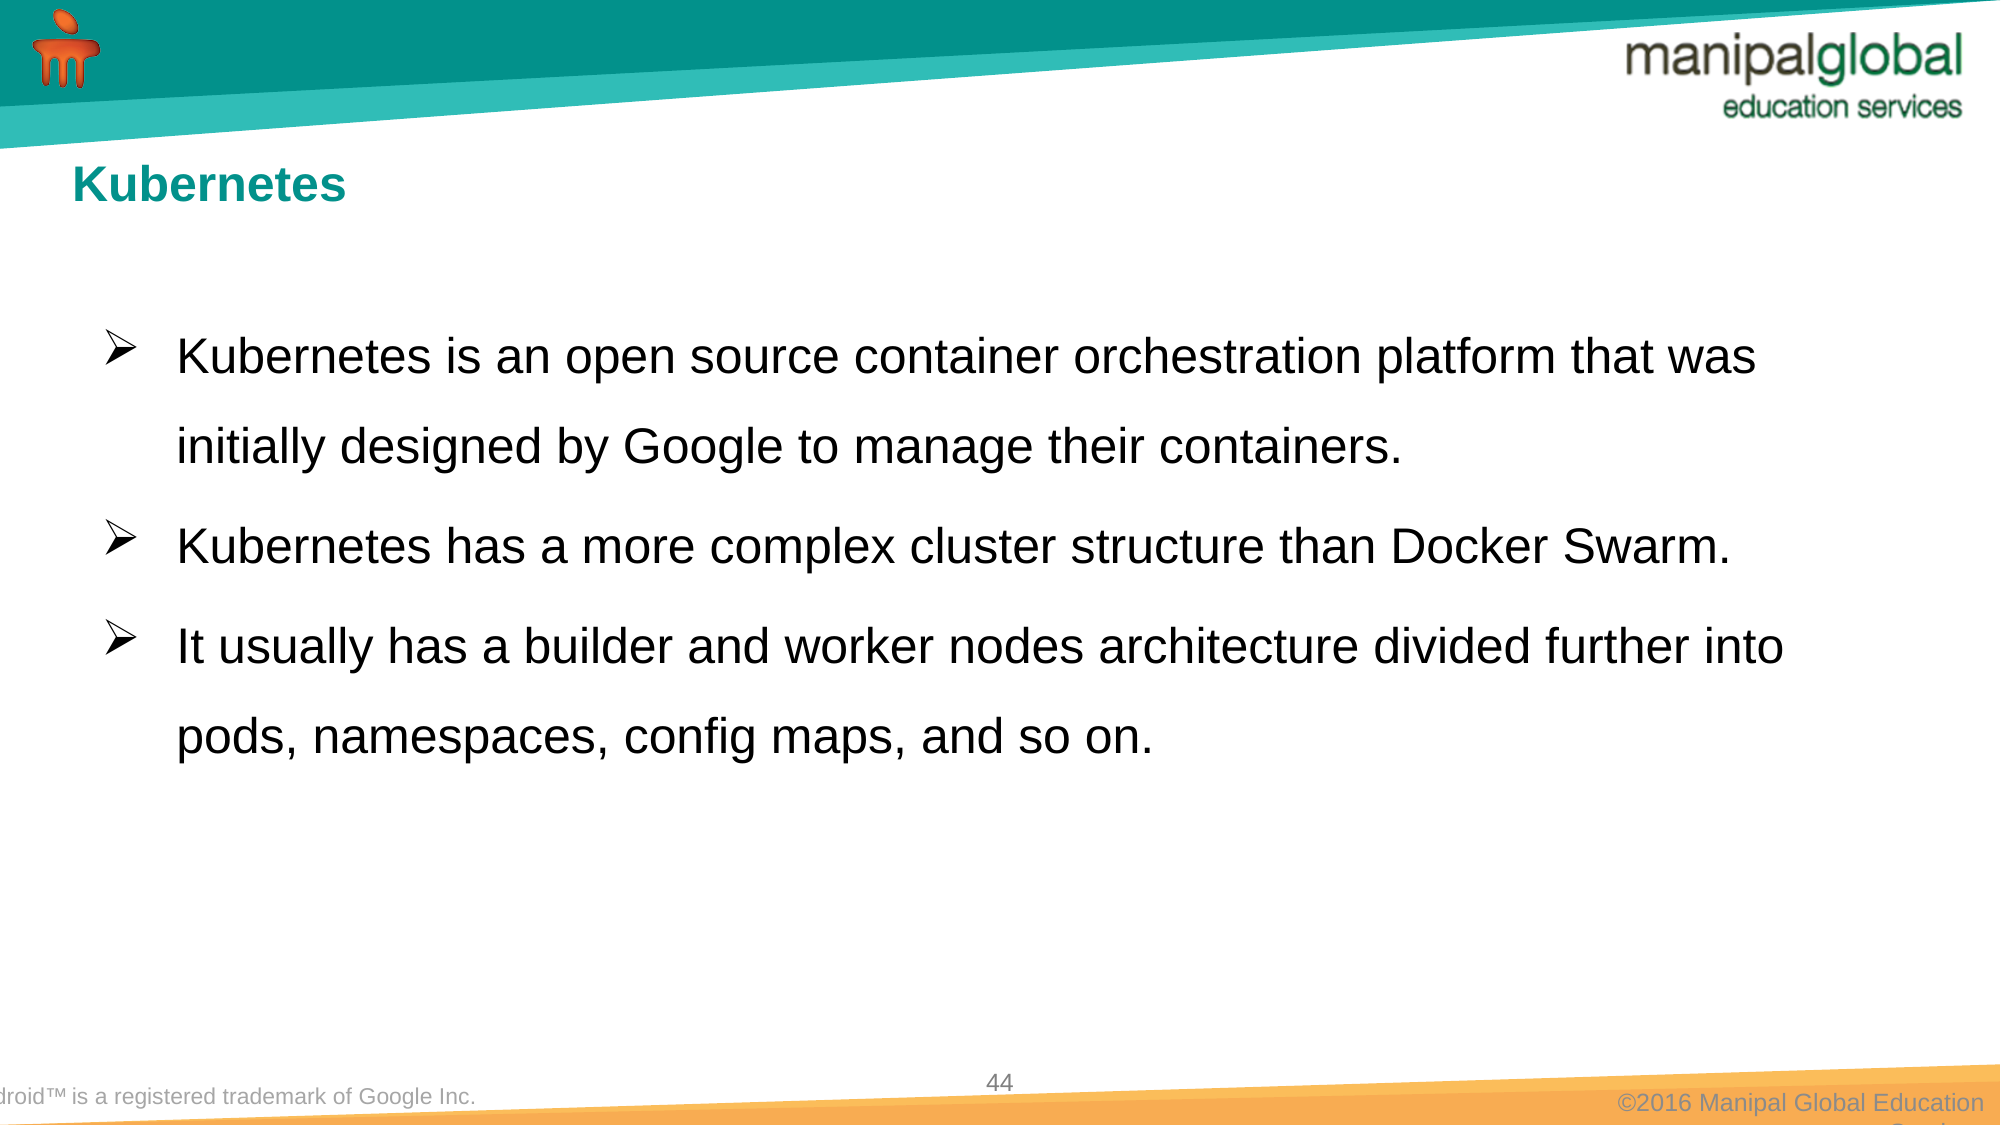

# Kubernetes
Kubernetes is an open source container orchestration platform that was initially designed by Google to manage their containers.
Kubernetes has a more complex cluster structure than Docker Swarm.
It usually has a builder and worker nodes architecture divided further into pods, namespaces, config maps, and so on.